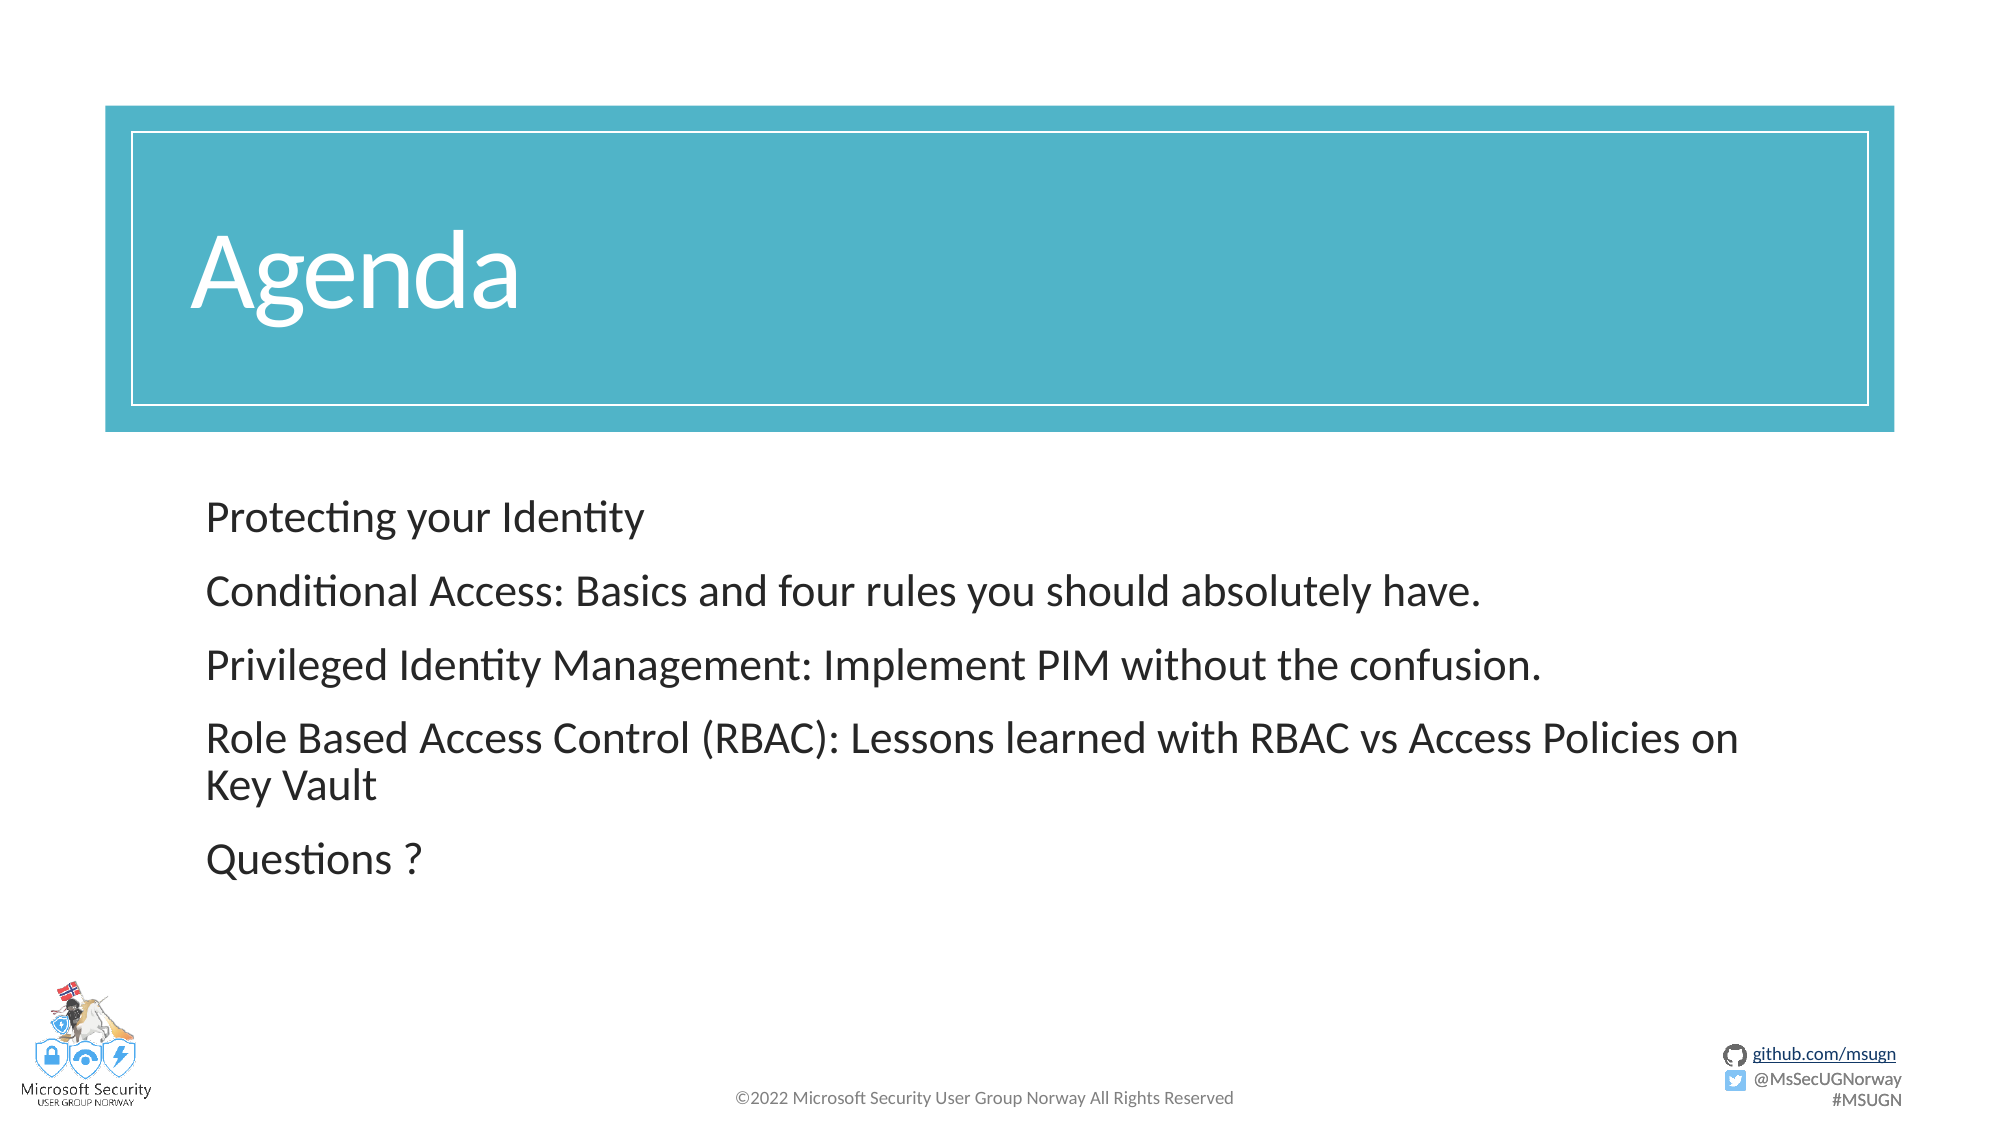

# Agenda
Protecting your Identity
Conditional Access: Basics and four rules you should absolutely have.
Privileged Identity Management: Implement PIM without the confusion.
Role Based Access Control (RBAC): Lessons learned with RBAC vs Access Policies on Key Vault
Questions ?